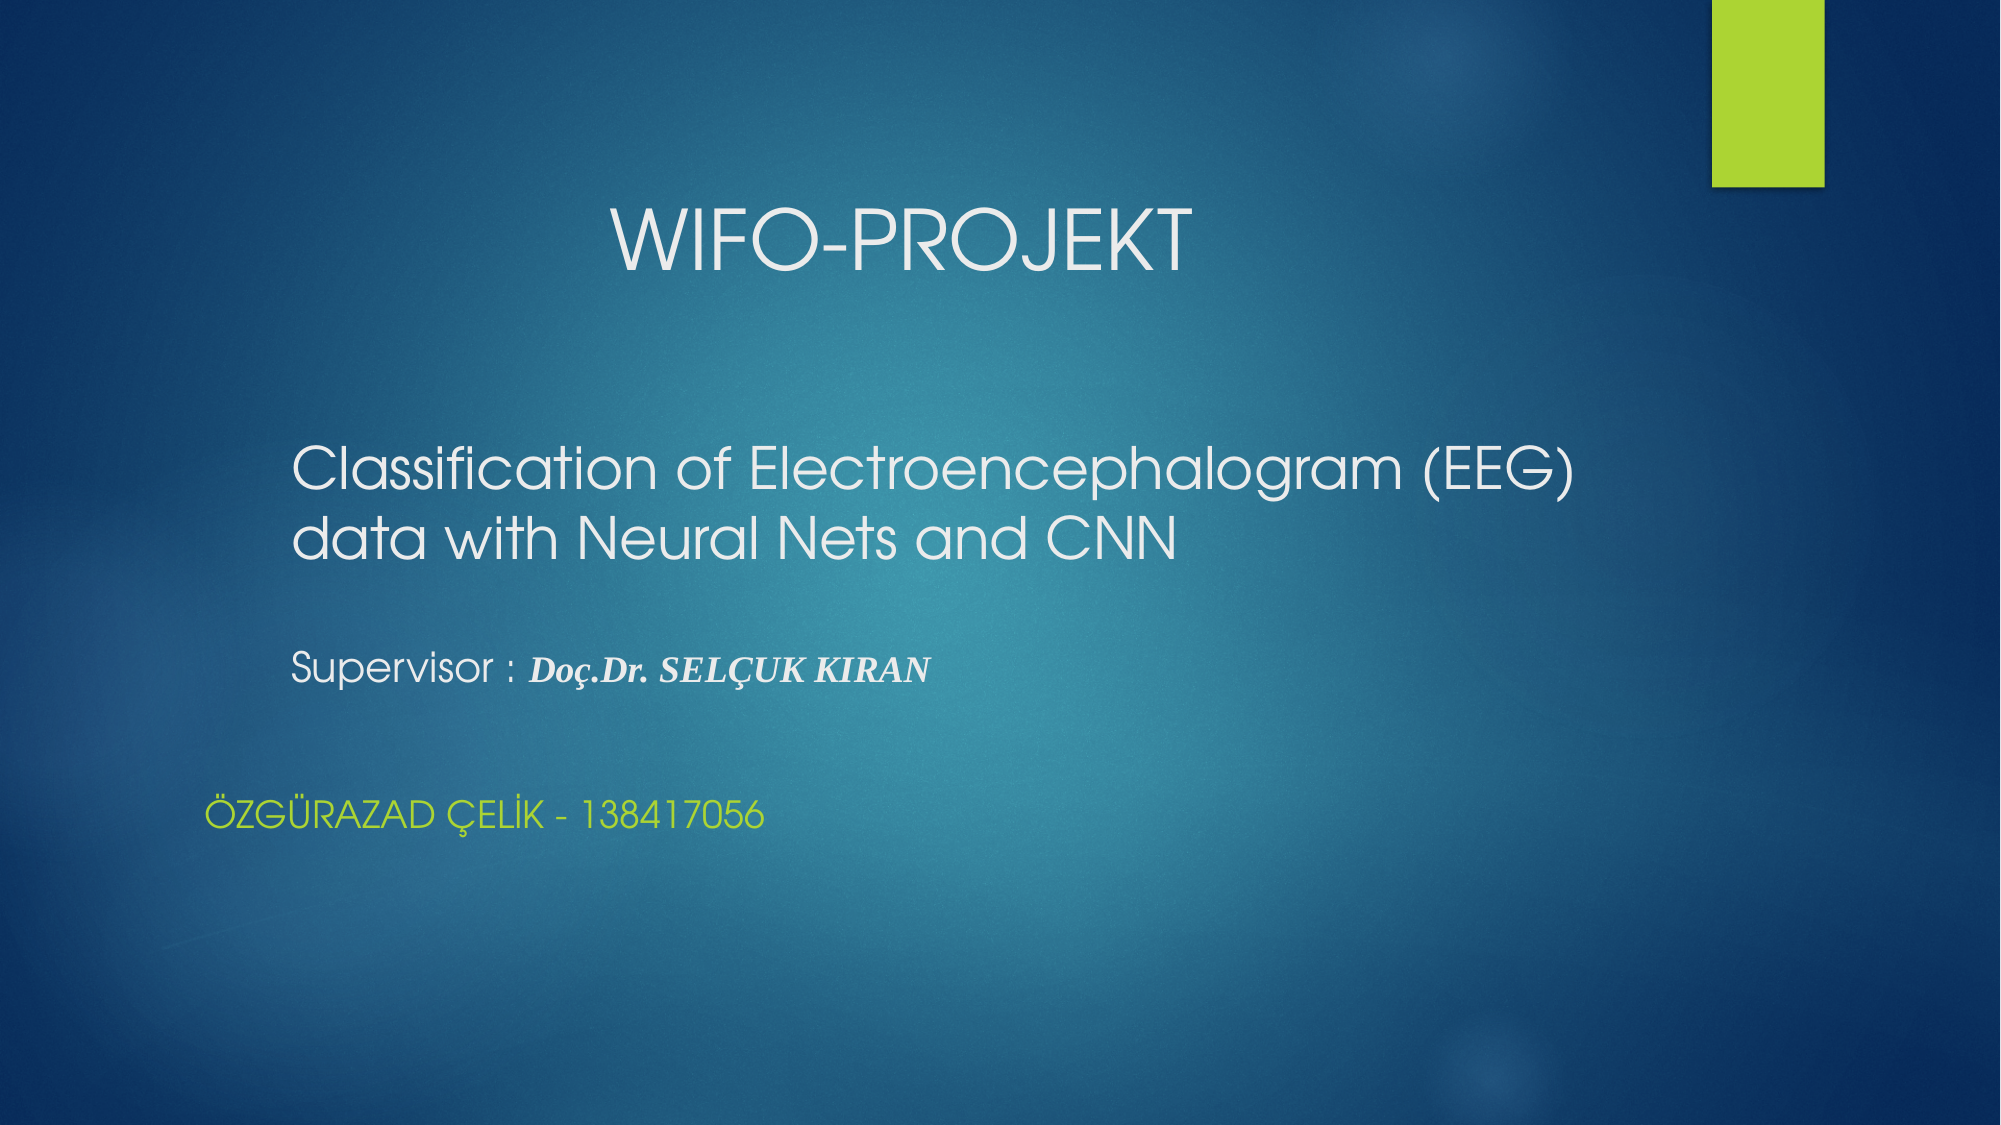

WIFO-PROJEKT
# Classification of Electroencephalogram (EEG) data with Neural Nets and CNN Supervisor : Doç.Dr. SELÇUK KIRAN
Özgürazad Çelik - 138417056